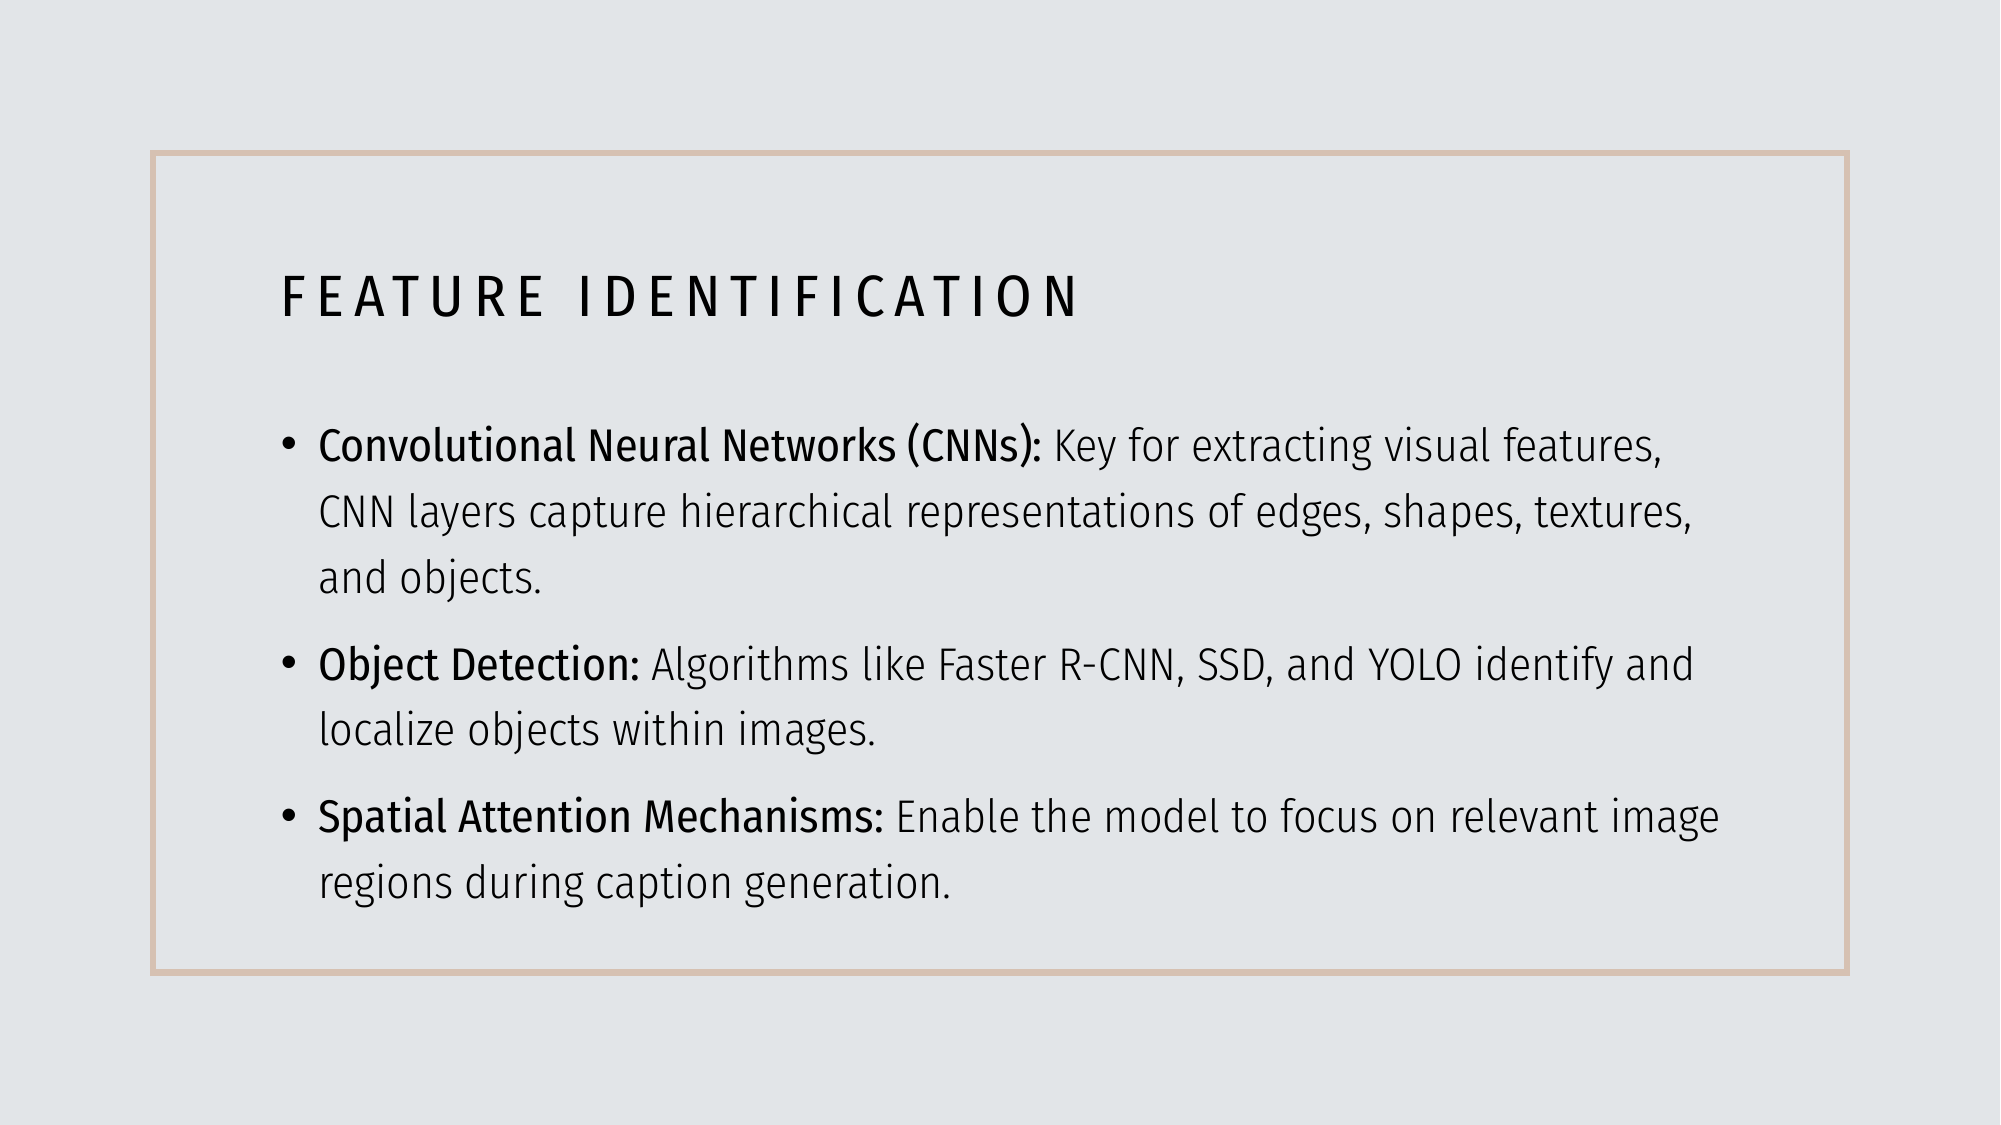

# Feature Identification
Convolutional Neural Networks (CNNs): Key for extracting visual features, CNN layers capture hierarchical representations of edges, shapes, textures, and objects.
Object Detection: Algorithms like Faster R-CNN, SSD, and YOLO identify and localize objects within images.
Spatial Attention Mechanisms: Enable the model to focus on relevant image regions during caption generation.